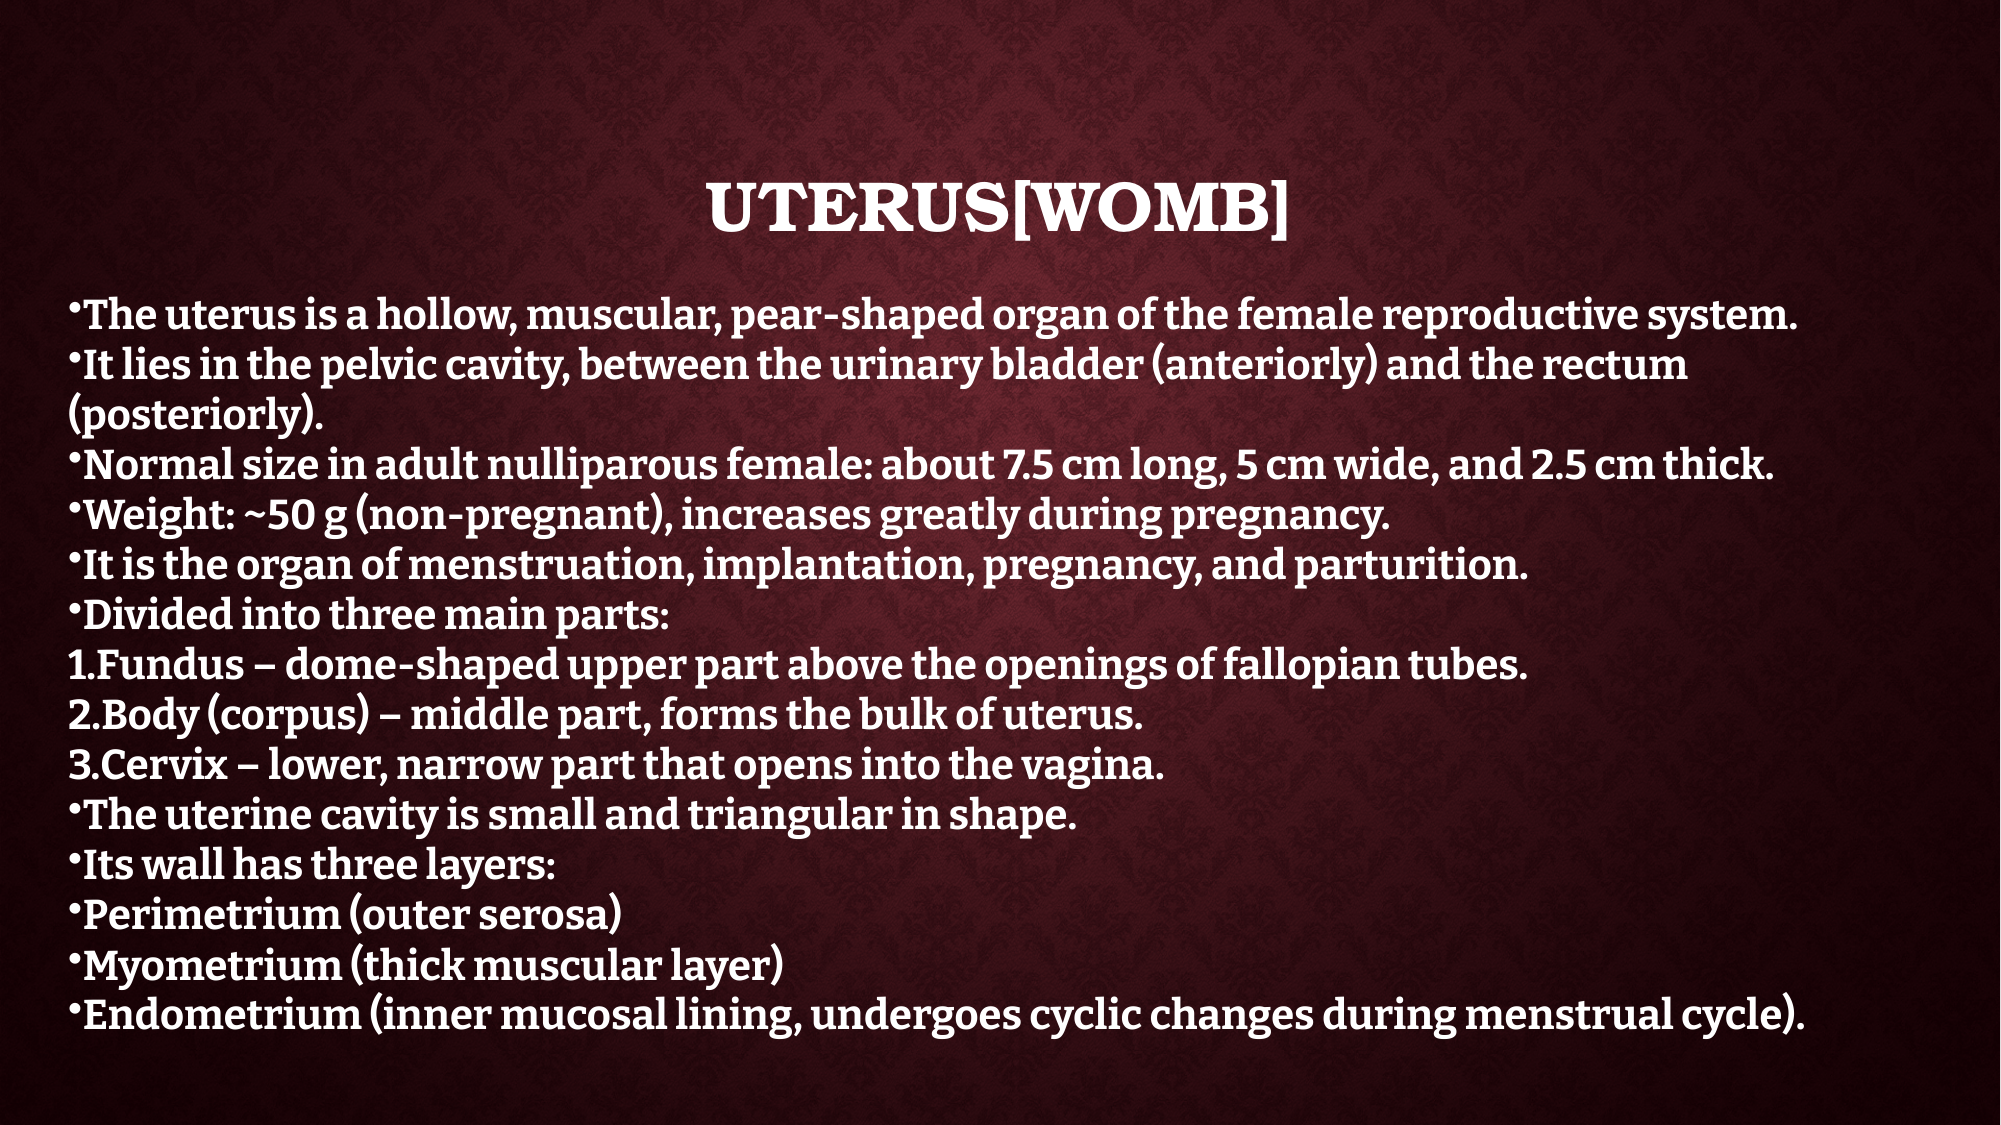

# Uterus[womb]
The uterus is a hollow, muscular, pear-shaped organ of the female reproductive system.
It lies in the pelvic cavity, between the urinary bladder (anteriorly) and the rectum (posteriorly).
Normal size in adult nulliparous female: about 7.5 cm long, 5 cm wide, and 2.5 cm thick.
Weight: ~50 g (non-pregnant), increases greatly during pregnancy.
It is the organ of menstruation, implantation, pregnancy, and parturition.
Divided into three main parts:
Fundus – dome-shaped upper part above the openings of fallopian tubes.
Body (corpus) – middle part, forms the bulk of uterus.
Cervix – lower, narrow part that opens into the vagina.
The uterine cavity is small and triangular in shape.
Its wall has three layers:
Perimetrium (outer serosa)
Myometrium (thick muscular layer)
Endometrium (inner mucosal lining, undergoes cyclic changes during menstrual cycle).